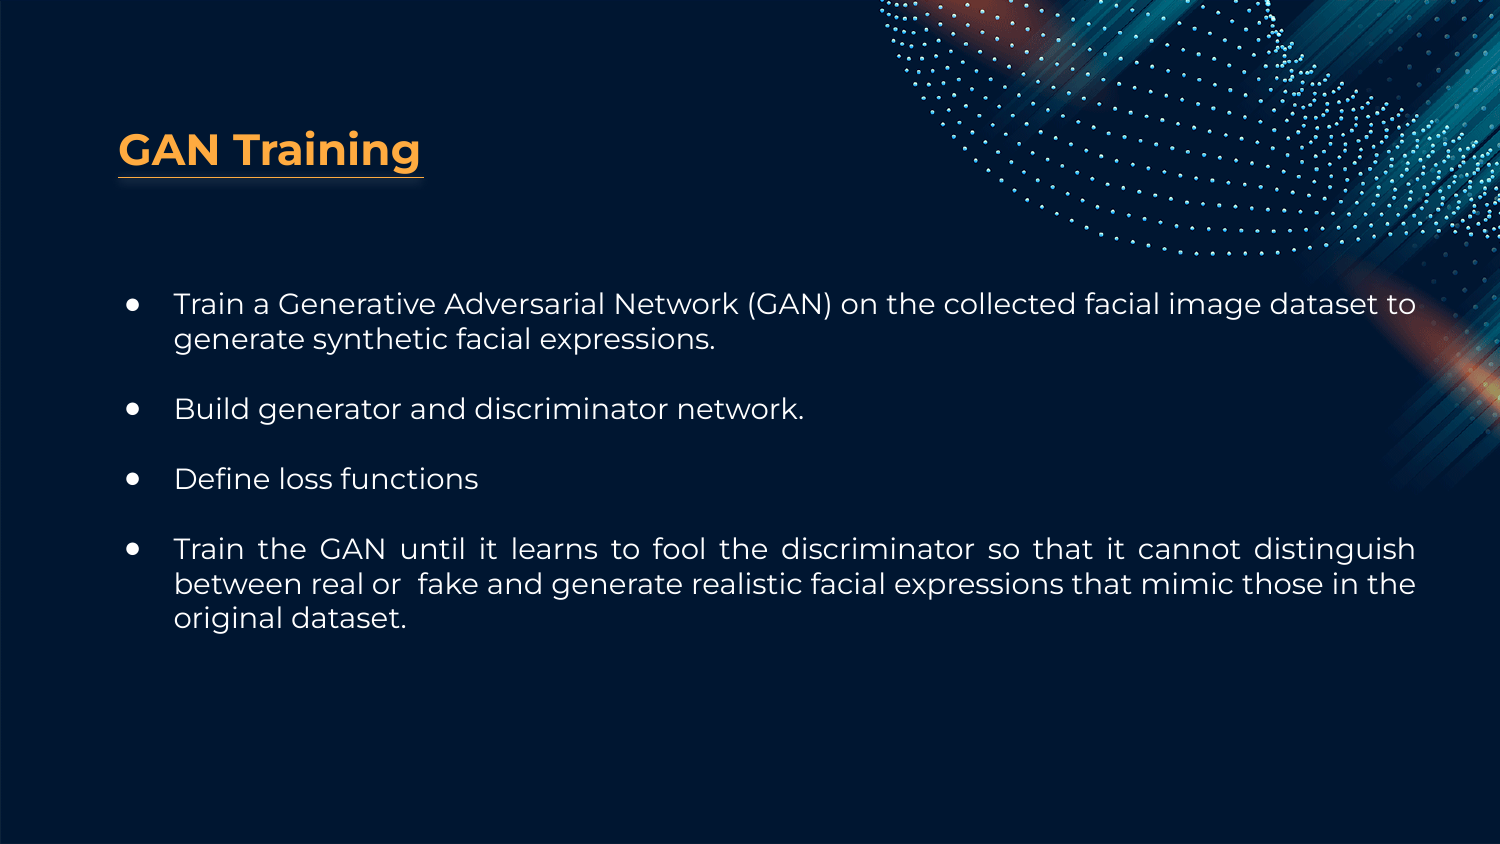

# GAN Training
Train a Generative Adversarial Network (GAN) on the collected facial image dataset to generate synthetic facial expressions.

Build generator and discriminator network.

Define loss functions

Train the GAN until it learns to fool the discriminator so that it cannot distinguish between real or  fake and generate realistic facial expressions that mimic those in the original dataset.